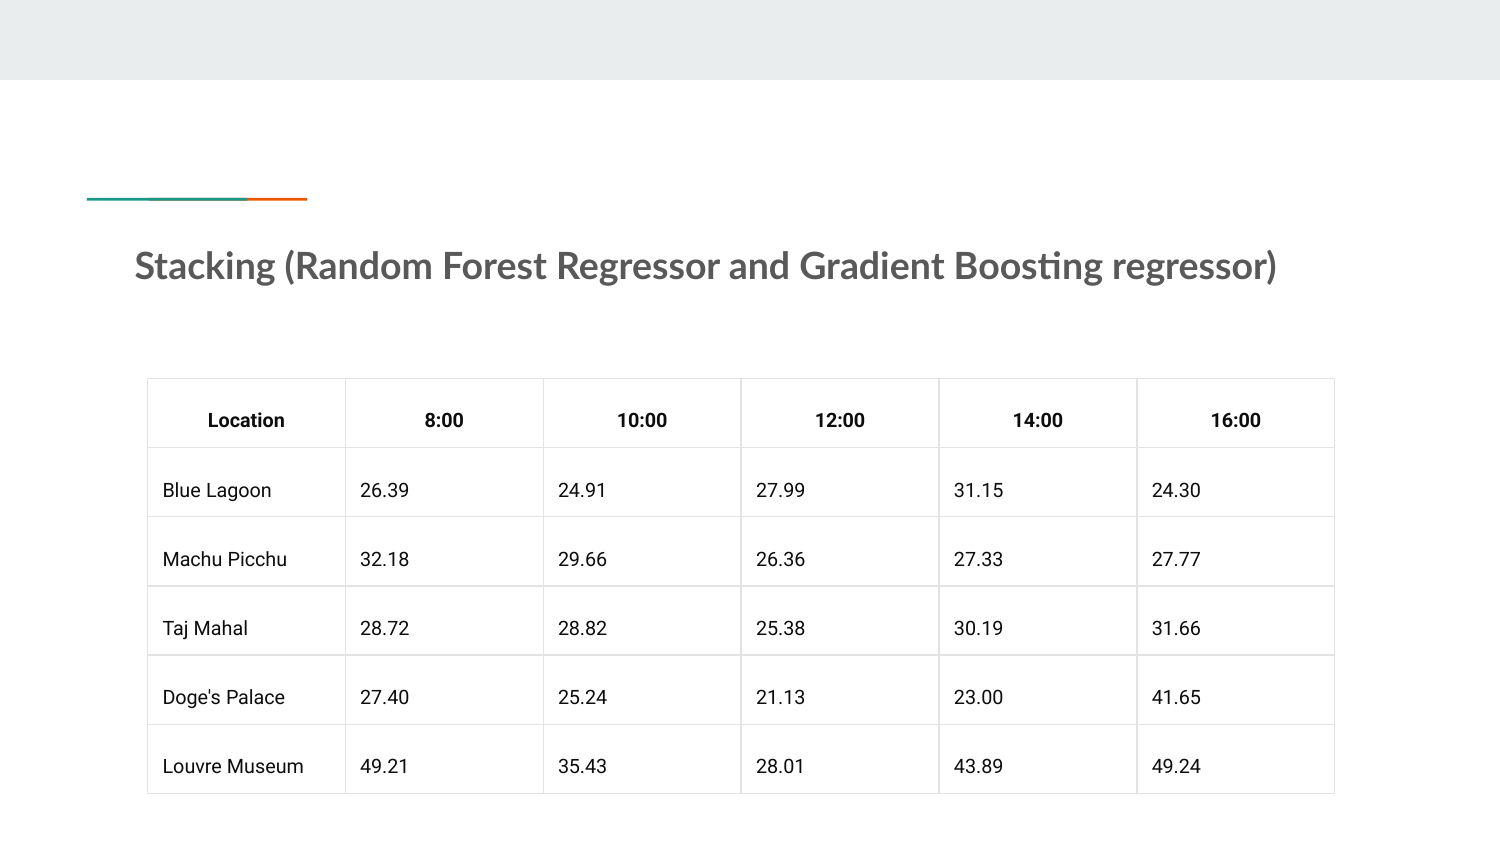

Stacking (Random Forest Regressor and Gradient Boosting regressor)
| Location | 8:00 | 10:00 | 12:00 | 14:00 | 16:00 |
| --- | --- | --- | --- | --- | --- |
| Blue Lagoon | 26.39 | 24.91 | 27.99 | 31.15 | 24.30 |
| Machu Picchu | 32.18 | 29.66 | 26.36 | 27.33 | 27.77 |
| Taj Mahal | 28.72 | 28.82 | 25.38 | 30.19 | 31.66 |
| Doge's Palace | 27.40 | 25.24 | 21.13 | 23.00 | 41.65 |
| Louvre Museum | 49.21 | 35.43 | 28.01 | 43.89 | 49.24 |